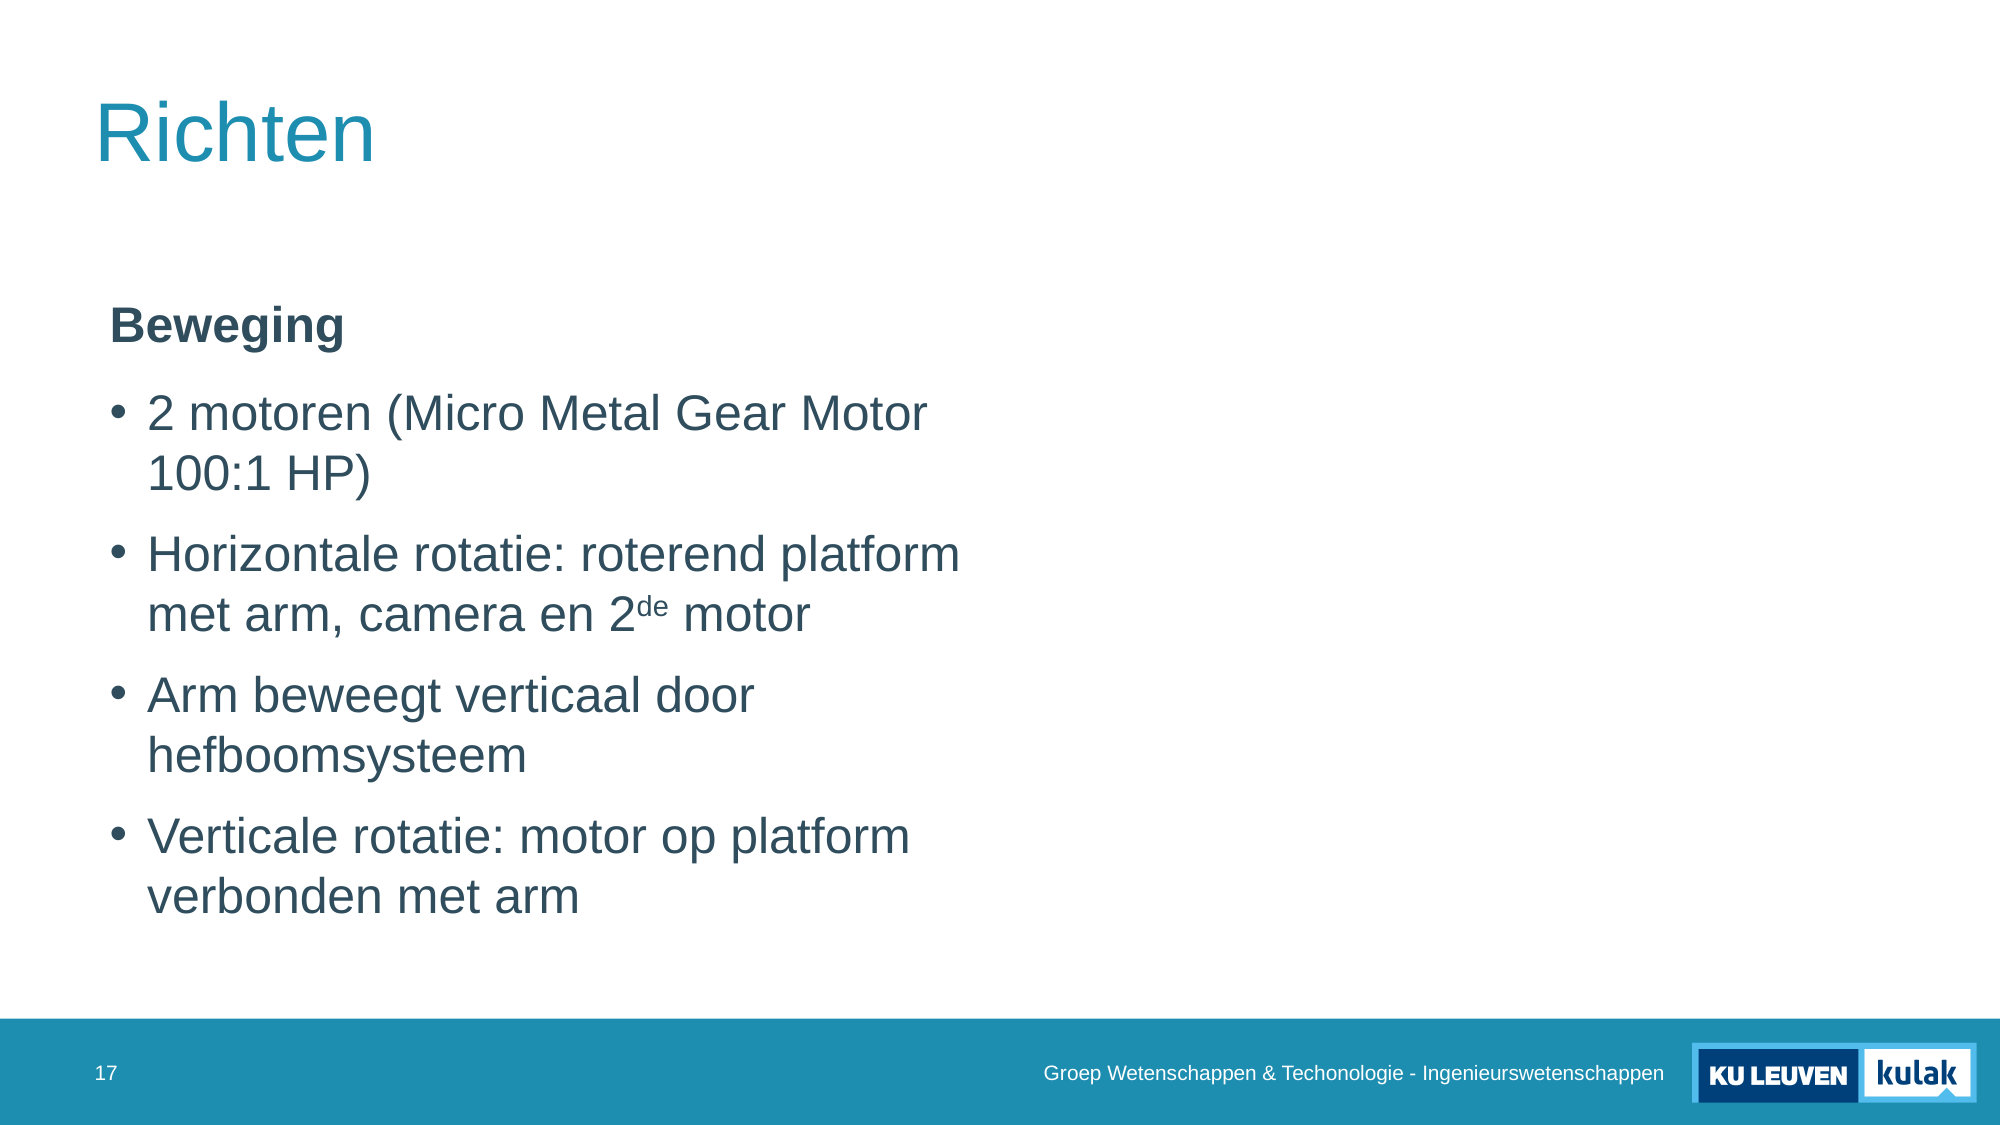

# Richten
Beweging
2 motoren (Micro Metal Gear Motor 100:1 HP)
Horizontale rotatie: roterend platform met arm, camera en 2de motor
Arm beweegt verticaal door hefboomsysteem
Verticale rotatie: motor op platform verbonden met arm

Groep Wetenschappen & Techonologie - Ingenieurswetenschappen
17